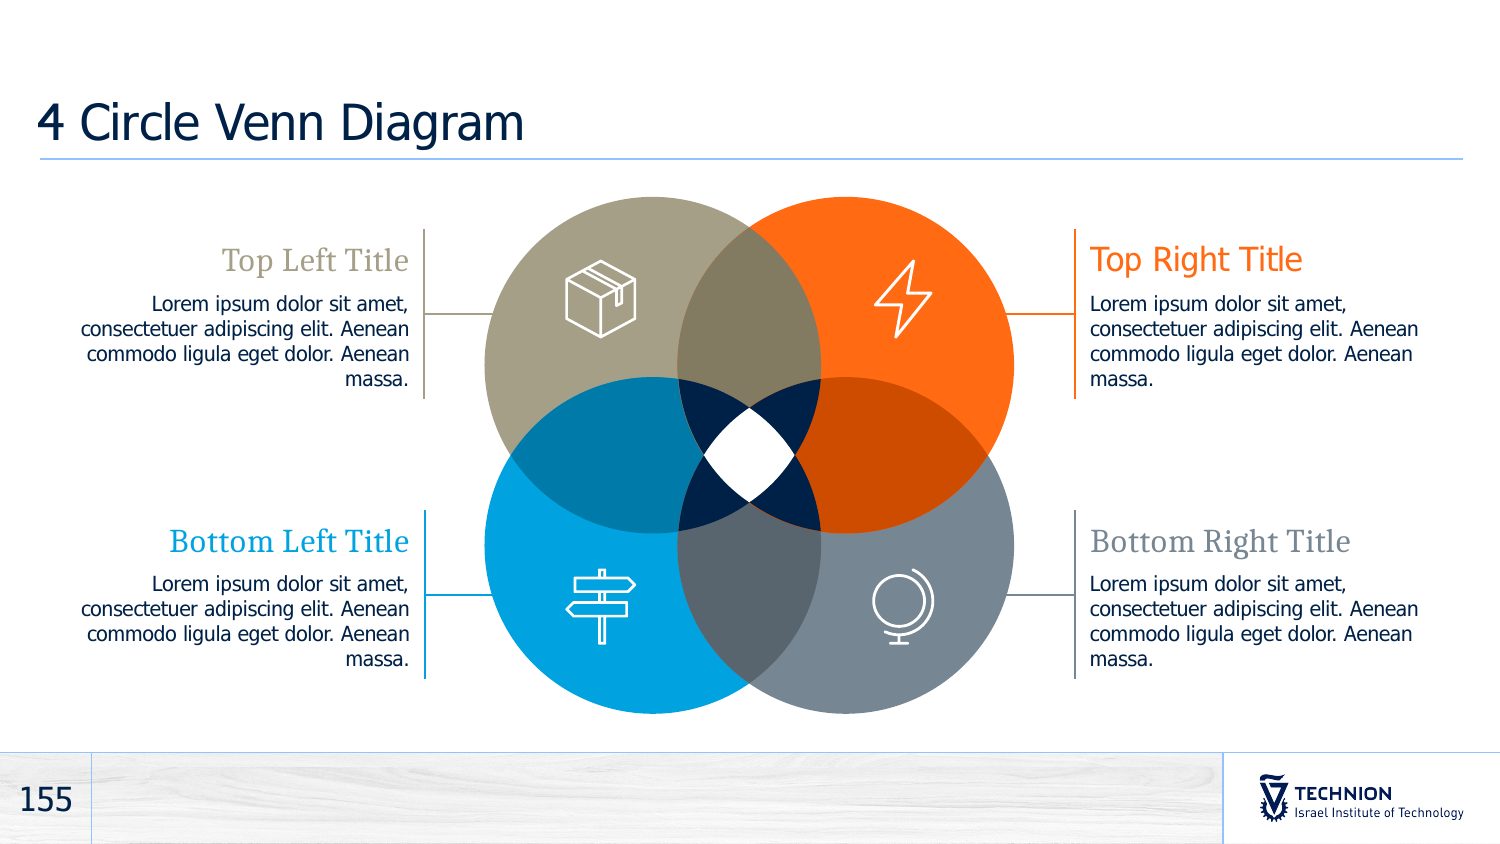

# 4 Circle Venn Diagram

Top Right Title
Lorem ipsum dolor sit amet, consectetuer adipiscing elit. Aenean commodo ligula eget dolor. Aenean massa.
Top Left Title
Lorem ipsum dolor sit amet, consectetuer adipiscing elit. Aenean commodo ligula eget dolor. Aenean massa.

Bottom Left Title
Lorem ipsum dolor sit amet, consectetuer adipiscing elit. Aenean commodo ligula eget dolor. Aenean massa.
Bottom Right Title
Lorem ipsum dolor sit amet, consectetuer adipiscing elit. Aenean commodo ligula eget dolor. Aenean massa.

155